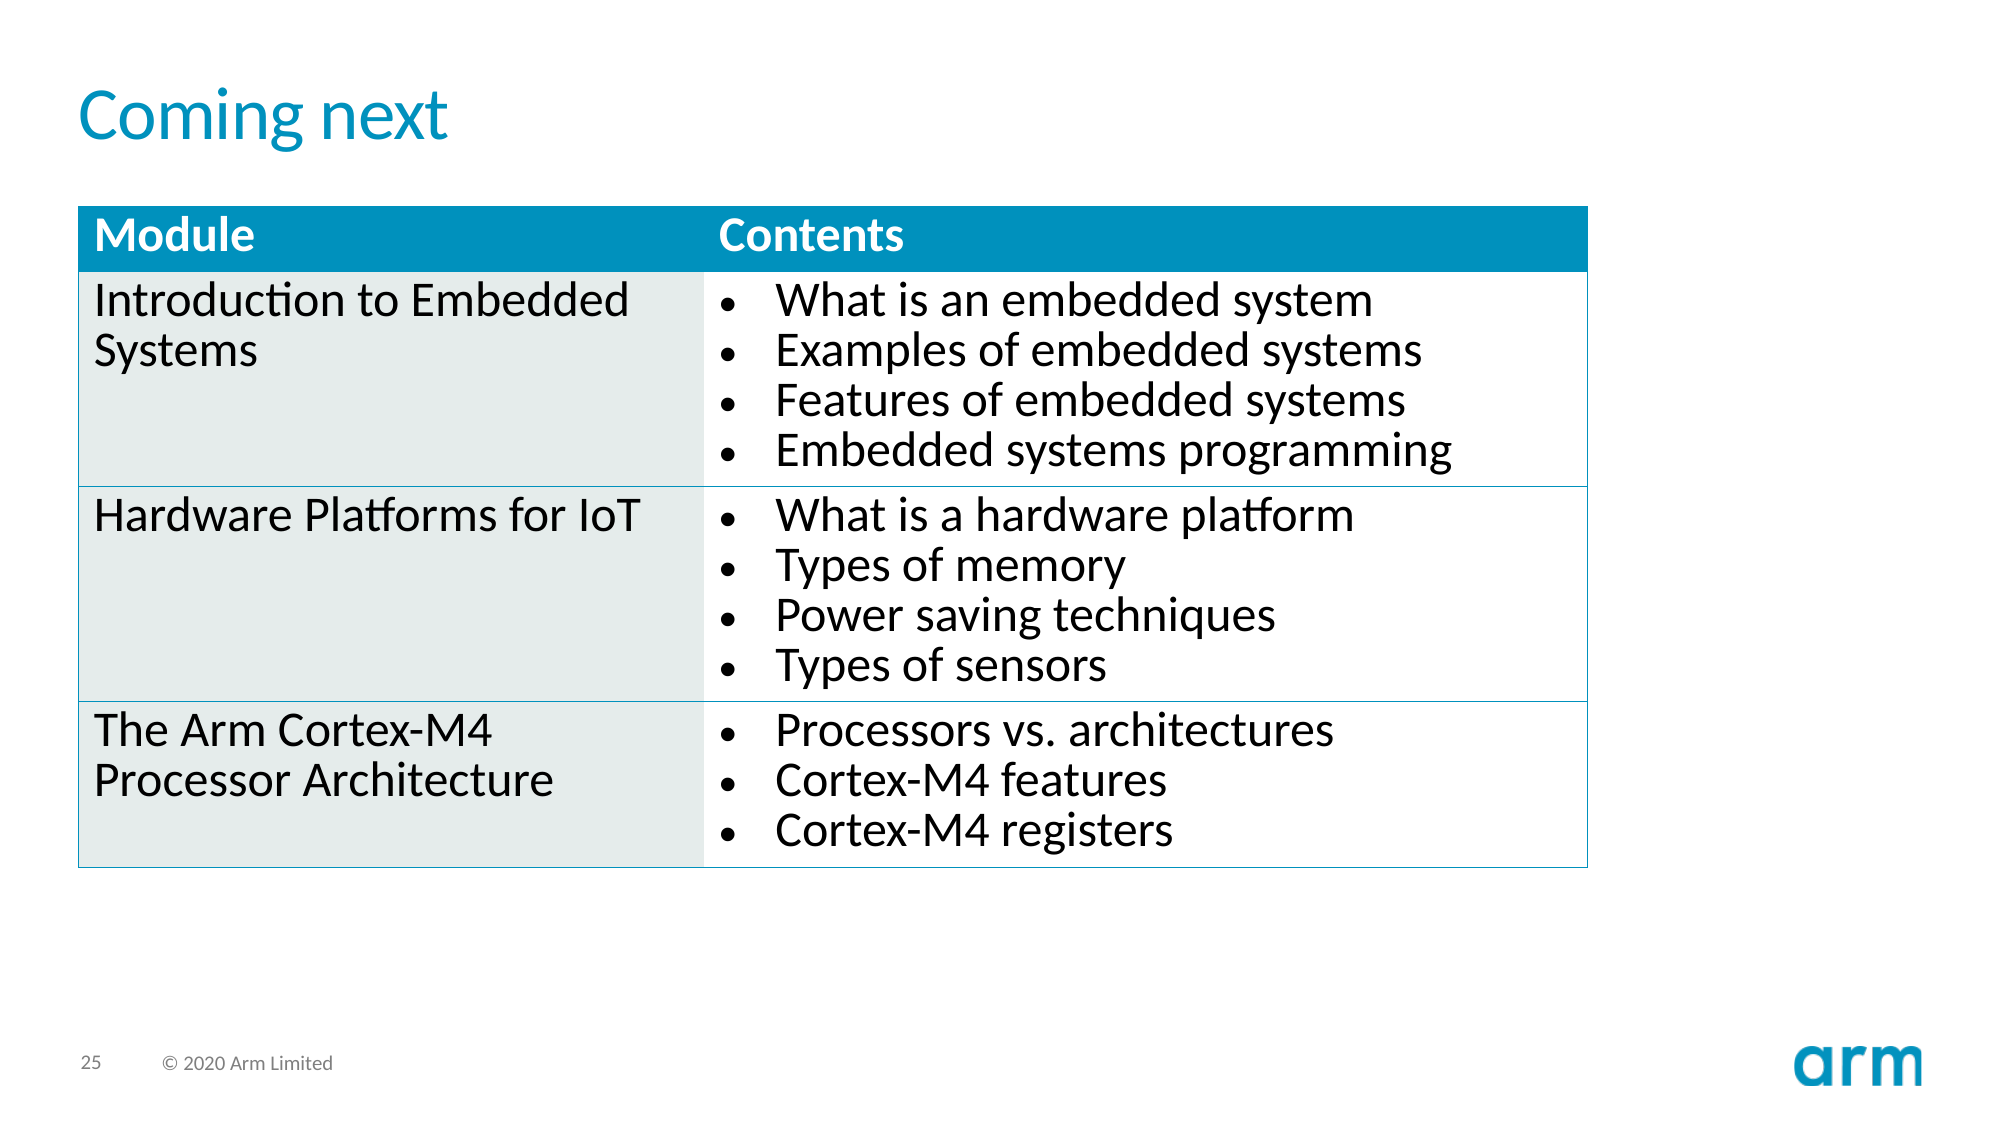

# Coming next
| Module | Contents |
| --- | --- |
| Introduction to Embedded Systems | What is an embedded system Examples of embedded systems Features of embedded systems Embedded systems programming |
| Hardware Platforms for IoT | What is a hardware platform Types of memory Power saving techniques Types of sensors |
| The Arm Cortex-M4 Processor Architecture | Processors vs. architectures Cortex-M4 features Cortex-M4 registers |